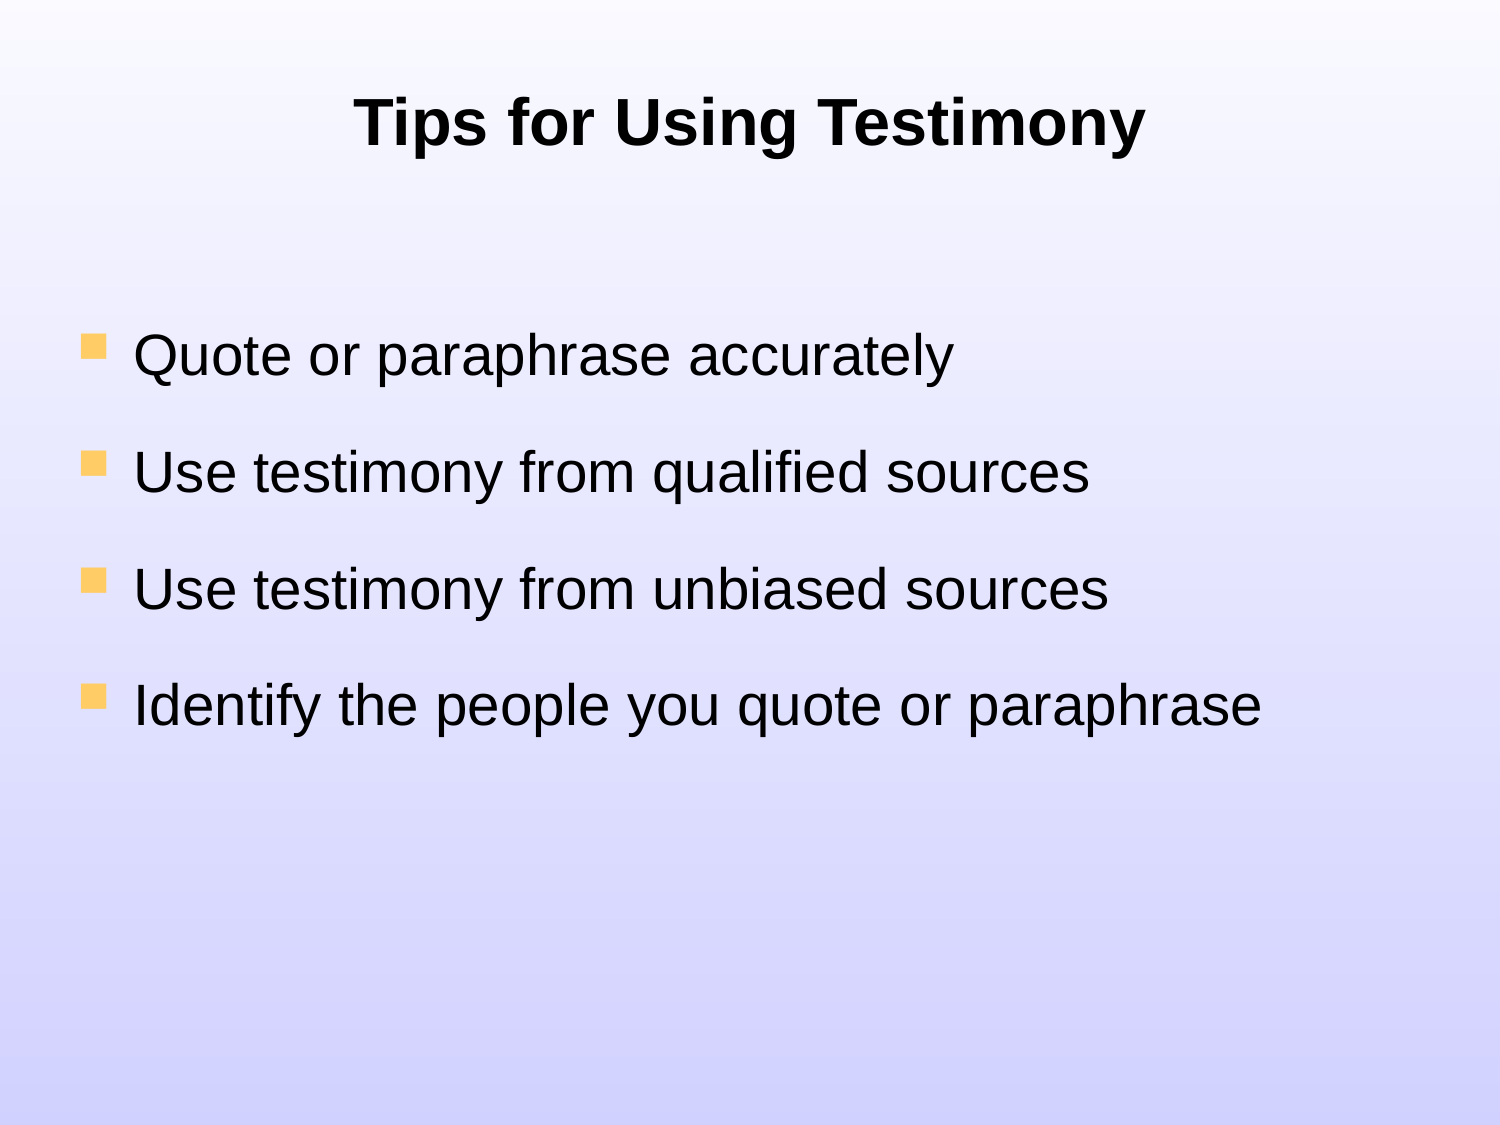

# Tips for Using Testimony
Quote or paraphrase accurately
Use testimony from qualified sources
Use testimony from unbiased sources
Identify the people you quote or paraphrase